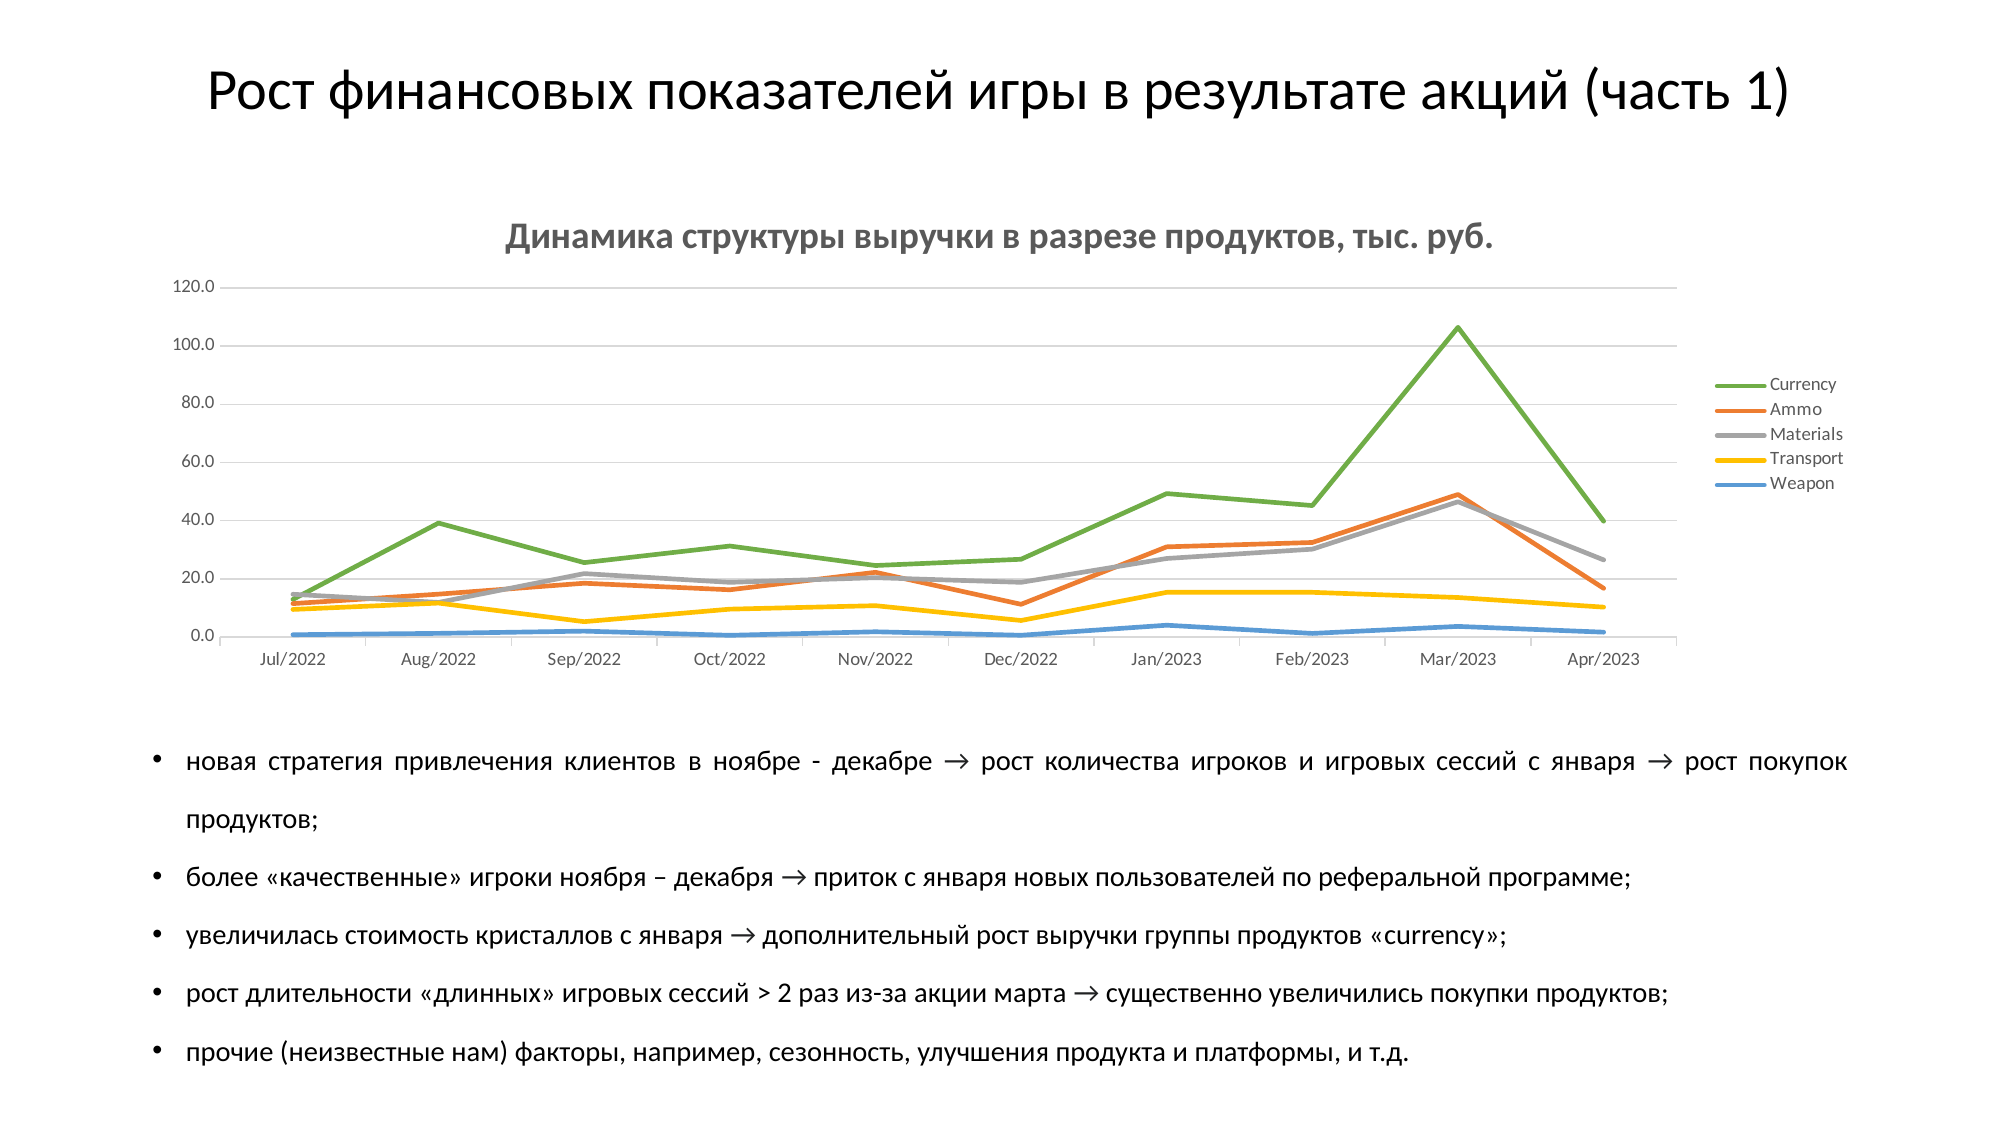

# Рост финансовых показателей игры в результате акций (часть 1)

### Chart: Динамика структуры выручки в разрезе продуктов, тыс. руб.

| Category | Currency | Ammo | Materials | Transport | Weapon |
|---|---|---|---|---|---|
| 44743 | 12.93 | 11.5 | 14.7 | 9.485 | 0.798 |
| 44774 | 39.17 | 14.75 | 11.9 | 11.681 | 1.27 |
| 44805 | 25.58 | 18.5 | 21.8 | 5.291 | 2.039 |
| 44835 | 31.28 | 16.25 | 18.8 | 9.584 | 0.599 |
| 44866 | 24.58 | 22.25 | 20.4 | 10.782 | 1.807 |
| 44896 | 26.73 | 11.25 | 18.8 | 5.691 | 0.609 |
| 44927 | 49.3 | 31.0 | 27.0 | 15.374 | 4.064 |
| 44958 | 45.18 | 32.5 | 30.2 | 15.374 | 1.258 |
| 44986 | 106.44 | 49.0 | 46.5 | 13.578 | 3.67 |
| 45017 | 39.8 | 16.75 | 26.5 | 10.281 | 1.669 |
новая стратегия привлечения клиентов в ноябре - декабре → рост количества игроков и игровых сессий с января → рост покупок продуктов;
более «качественные» игроки ноября – декабря → приток с января новых пользователей по реферальной программе;
увеличилась стоимость кристаллов с января → дополнительный рост выручки группы продуктов «currency»;
рост длительности «длинных» игровых сессий > 2 раз из-за акции марта → существенно увеличились покупки продуктов;
прочие (неизвестные нам) факторы, например, сезонность, улучшения продукта и платформы, и т.д.